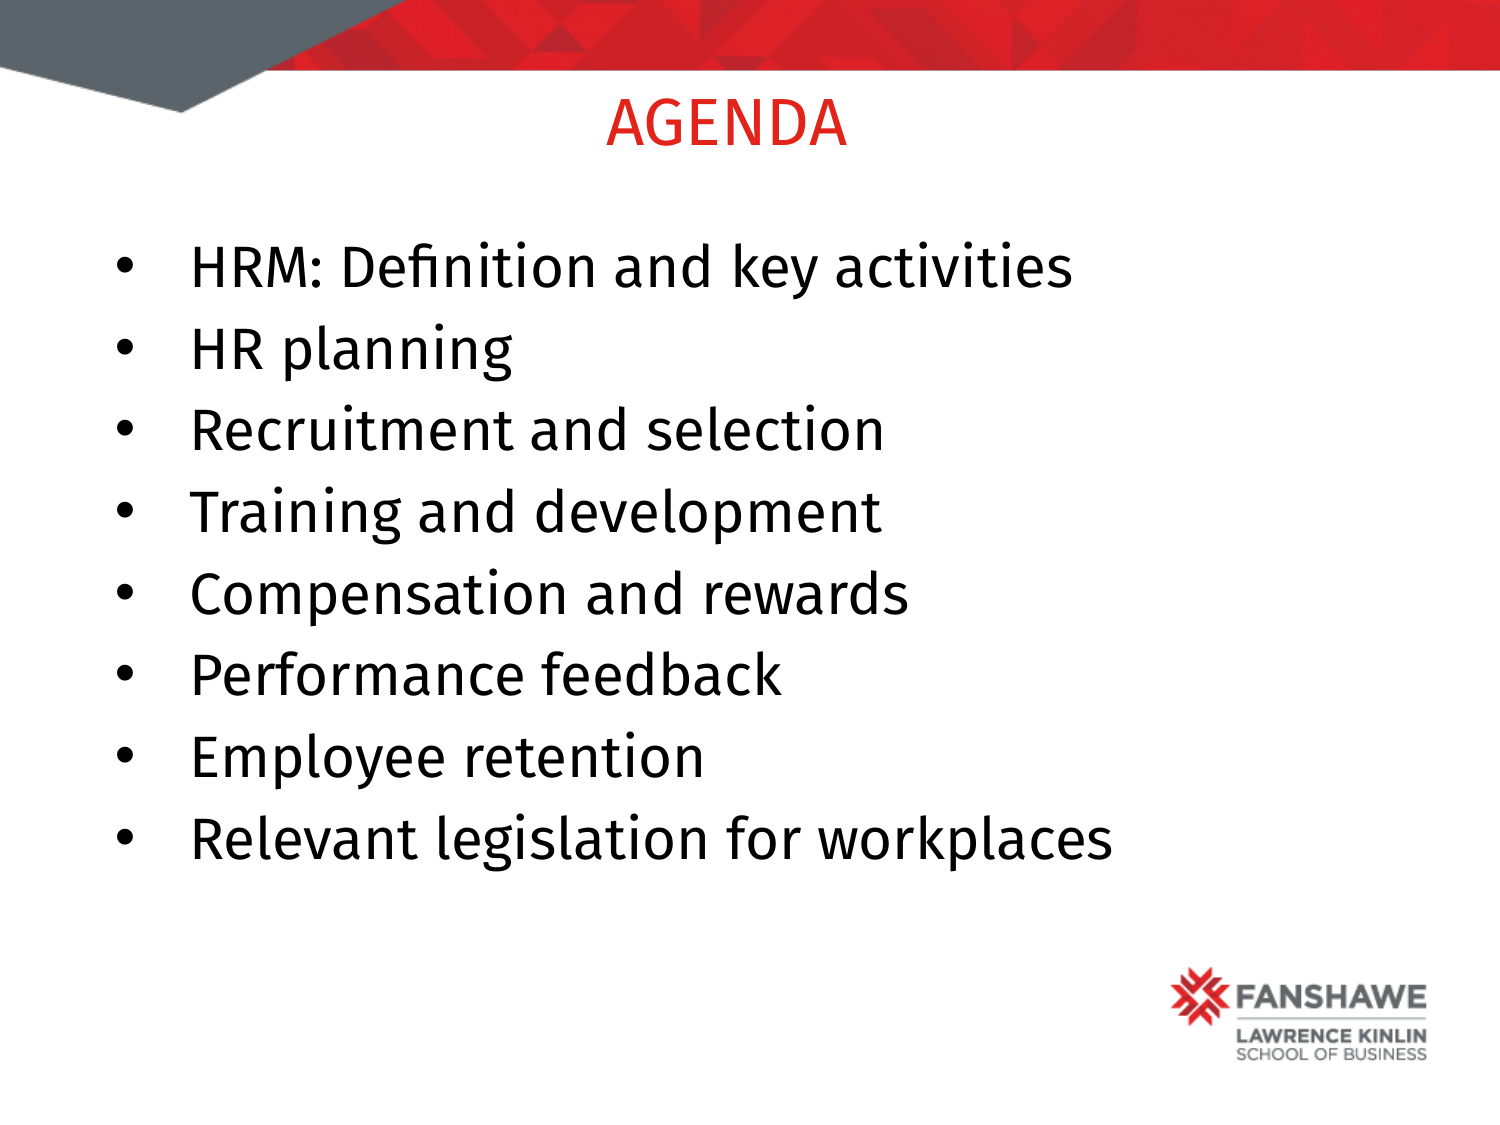

# Agenda
HRM: Definition and key activities
HR planning
Recruitment and selection
Training and development
Compensation and rewards
Performance feedback
Employee retention
Relevant legislation for workplaces